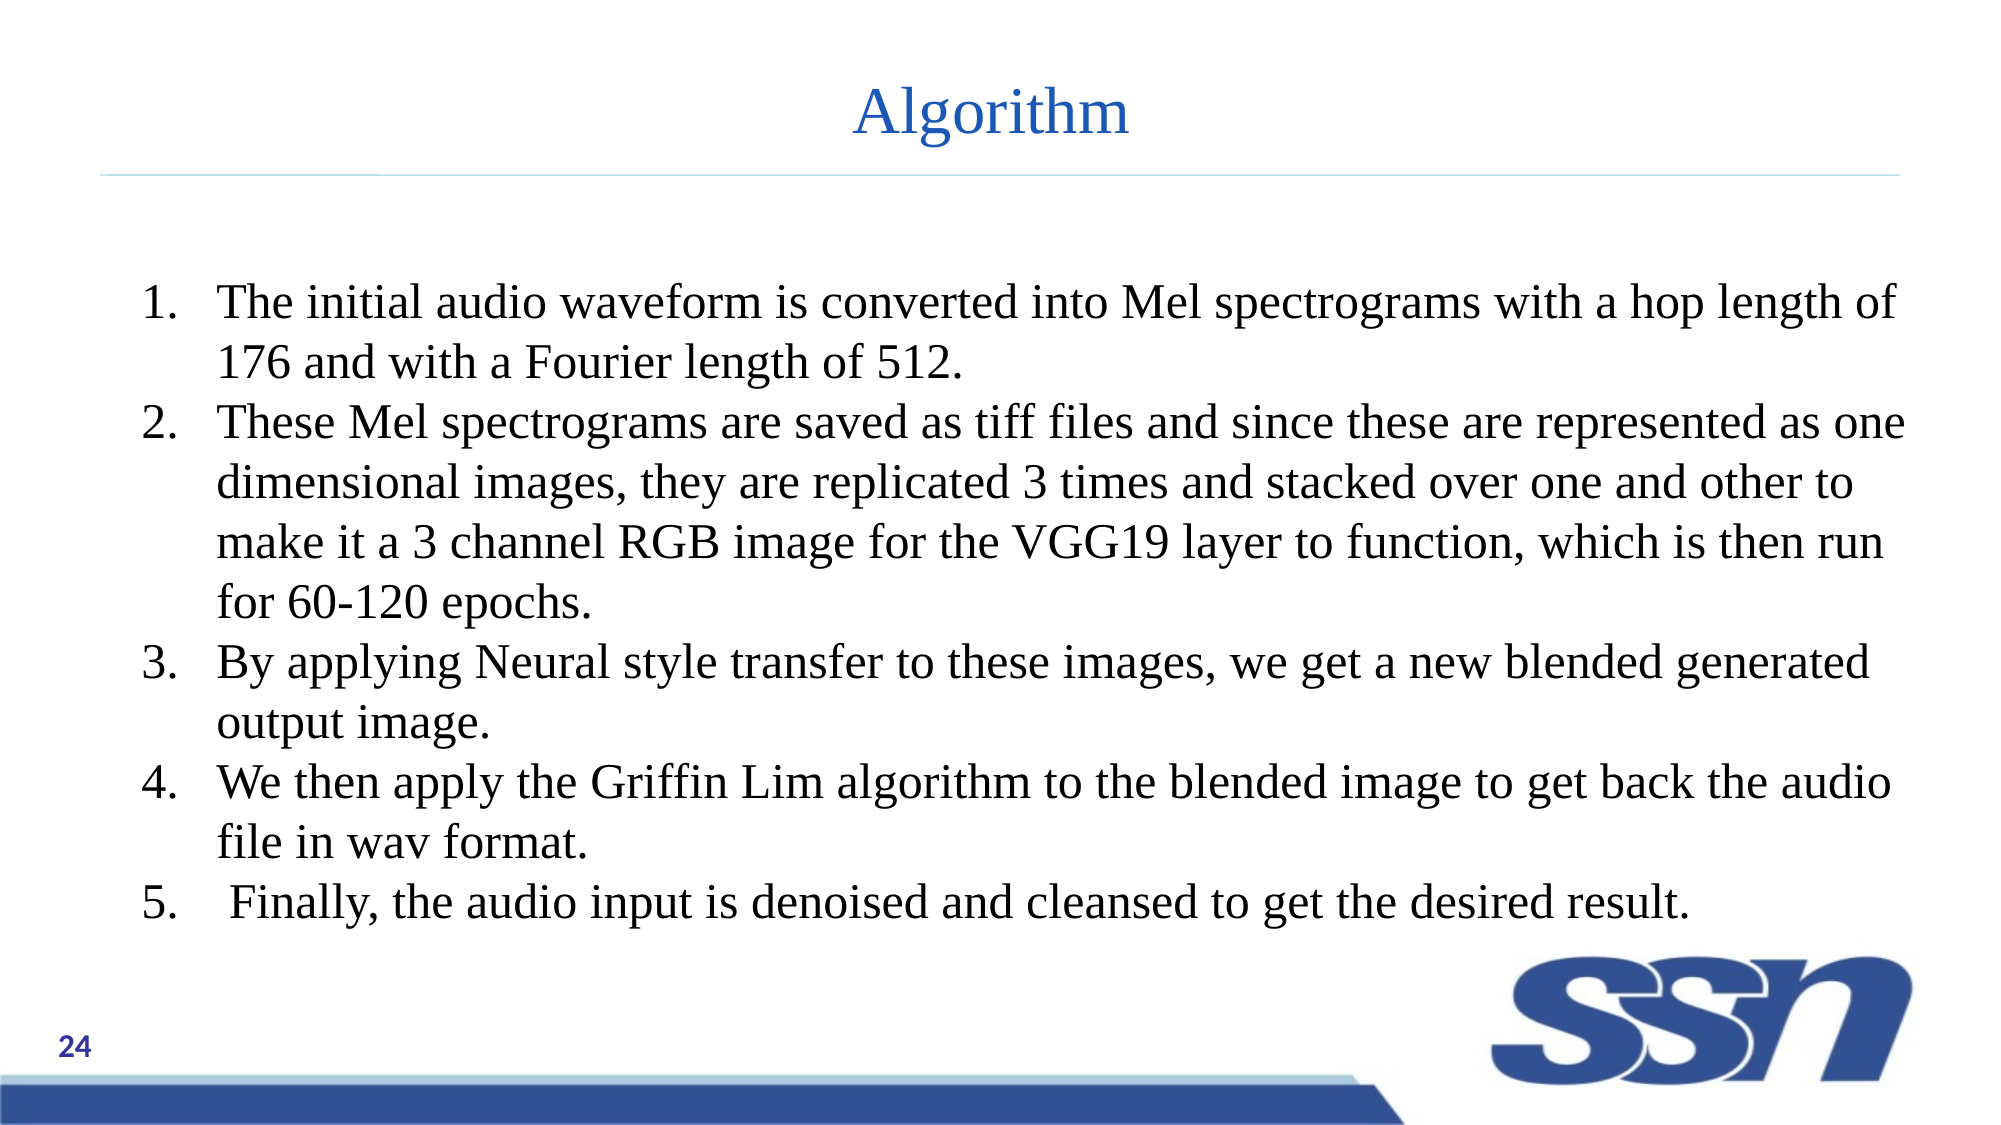

# Algorithm

The initial audio waveform is converted into Mel spectrograms with a hop length of 176 and with a Fourier length of 512.
These Mel spectrograms are saved as tiff files and since these are represented as one dimensional images, they are replicated 3 times and stacked over one and other to make it a 3 channel RGB image for the VGG19 layer to function, which is then run for 60-120 epochs.
By applying Neural style transfer to these images, we get a new blended generated output image.
We then apply the Griffin Lim algorithm to the blended image to get back the audio file in wav format.
 Finally, the audio input is denoised and cleansed to get the desired result.